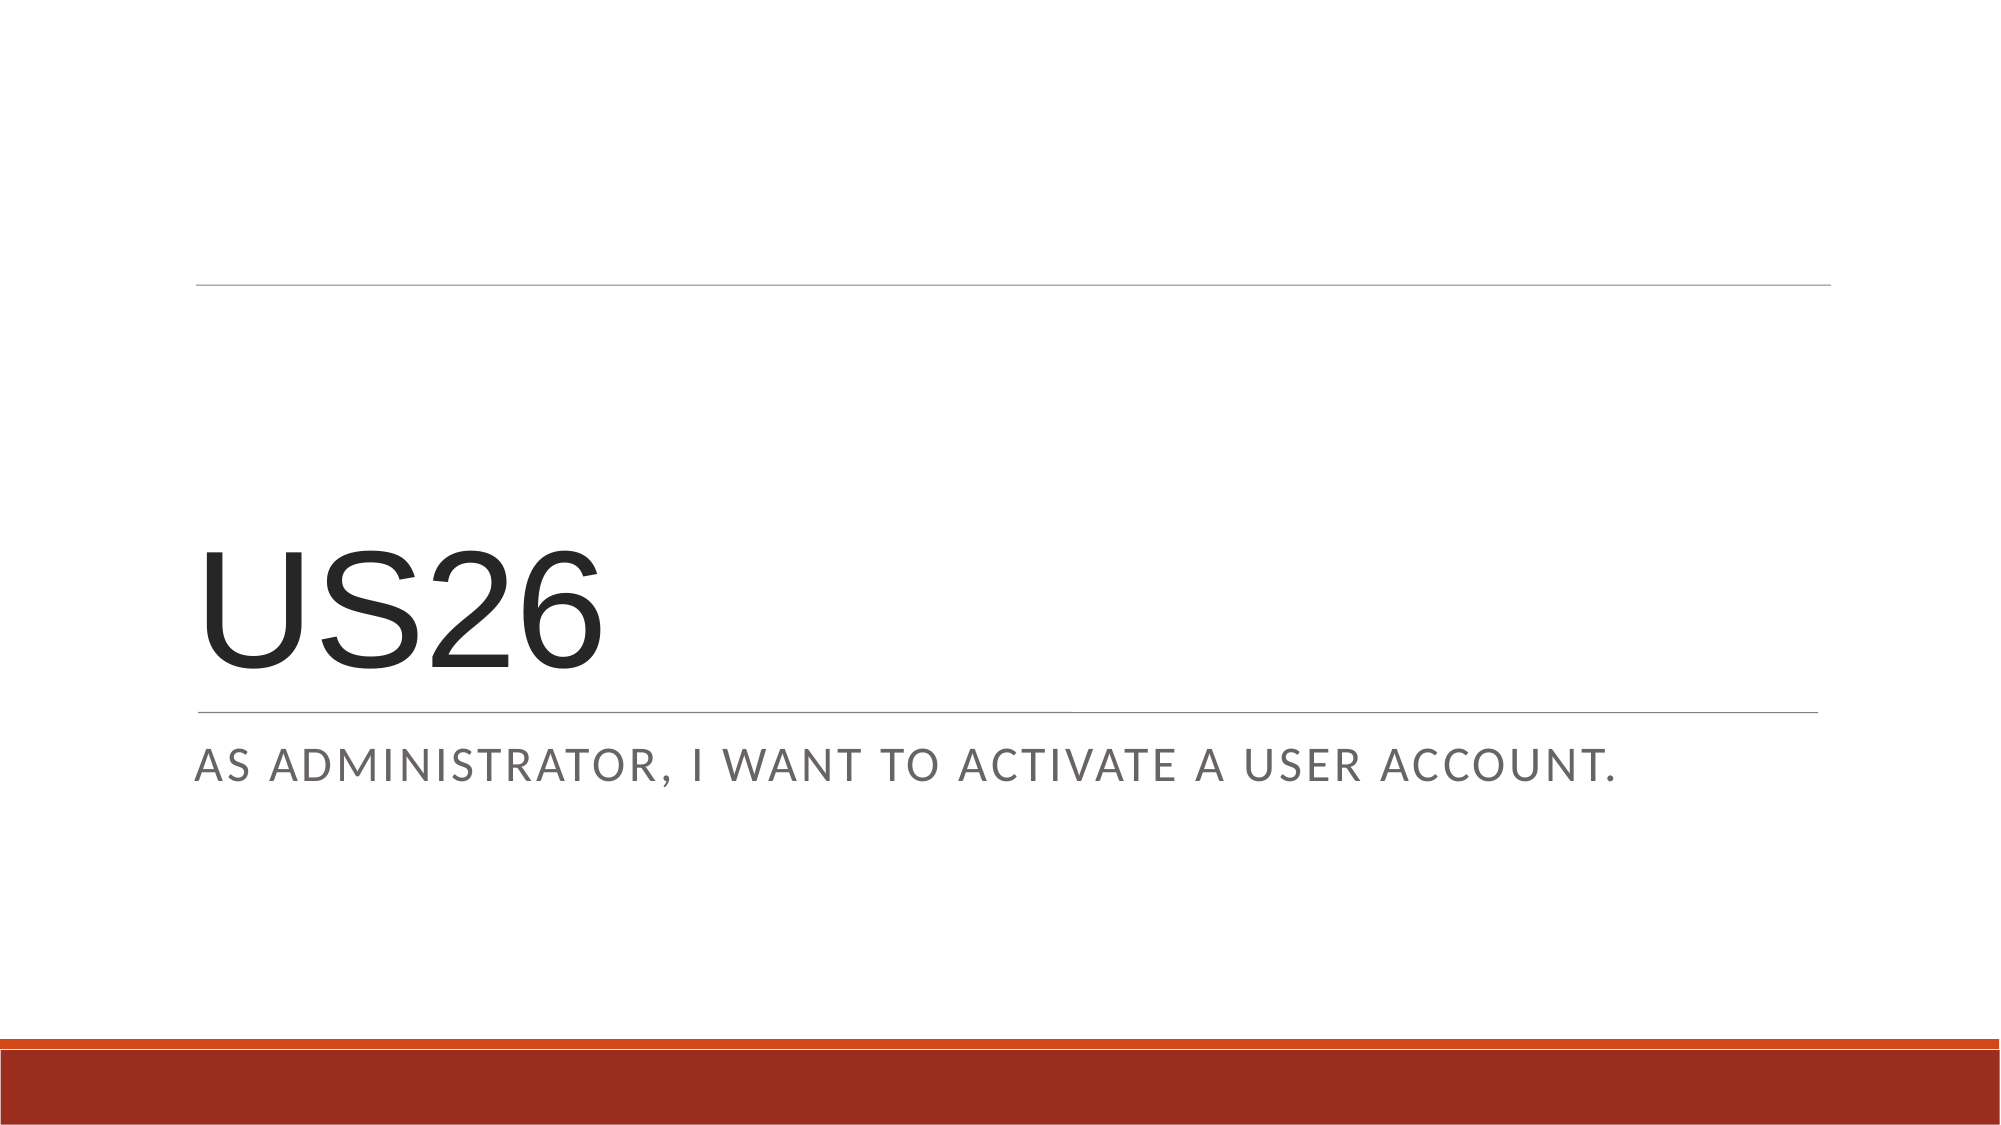

US26
As Administrator, I want to activate a user account.